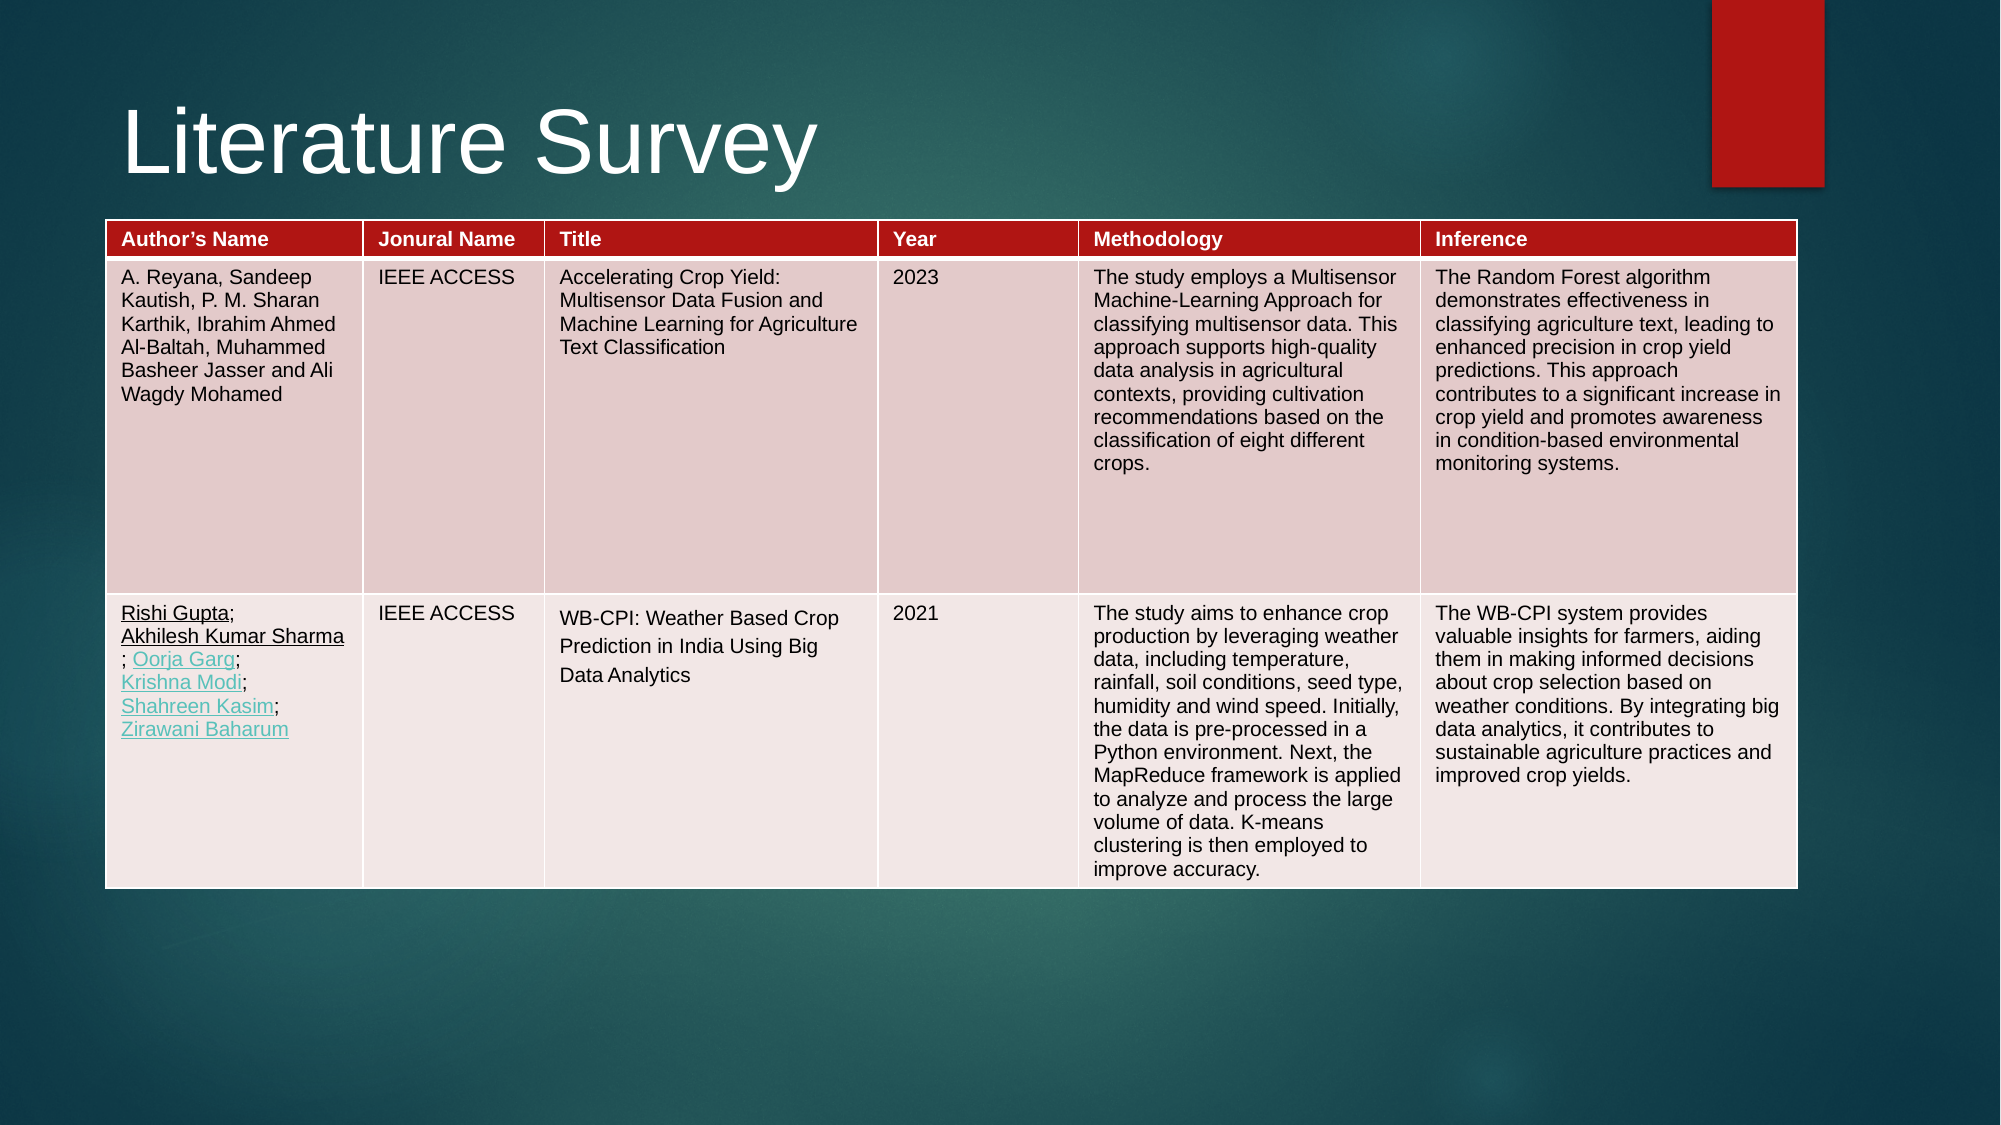

# Literature Survey
| Author’s Name | Jonural Name | Title | Year | Methodology | Inference |
| --- | --- | --- | --- | --- | --- |
| A. Reyana, Sandeep Kautish, P. M. Sharan Karthik, Ibrahim Ahmed Al-Baltah, Muhammed Basheer Jasser and Ali Wagdy Mohamed | IEEE ACCESS | Accelerating Crop Yield: Multisensor Data Fusion and Machine Learning for Agriculture Text Classification | 2023 | The study employs a Multisensor Machine-Learning Approach for classifying multisensor data. This approach supports high-quality data analysis in agricultural contexts, providing cultivation recommendations based on the classification of eight different crops. | The Random Forest algorithm demonstrates effectiveness in classifying agriculture text, leading to enhanced precision in crop yield predictions. This approach contributes to a significant increase in crop yield and promotes awareness in condition-based environmental monitoring systems. |
| Rishi Gupta; Akhilesh Kumar Sharma; Oorja Garg; Krishna Modi; Shahreen Kasim; Zirawani Baharum | IEEE ACCESS | WB-CPI: Weather Based Crop Prediction in India Using Big Data Analytics | 2021 | The study aims to enhance crop production by leveraging weather data, including temperature, rainfall, soil conditions, seed type, humidity and wind speed. Initially, the data is pre-processed in a Python environment. Next, the MapReduce framework is applied to analyze and process the large volume of data. K-means clustering is then employed to improve accuracy. | The WB-CPI system provides valuable insights for farmers, aiding them in making informed decisions about crop selection based on weather conditions. By integrating big data analytics, it contributes to sustainable agriculture practices and improved crop yields. |